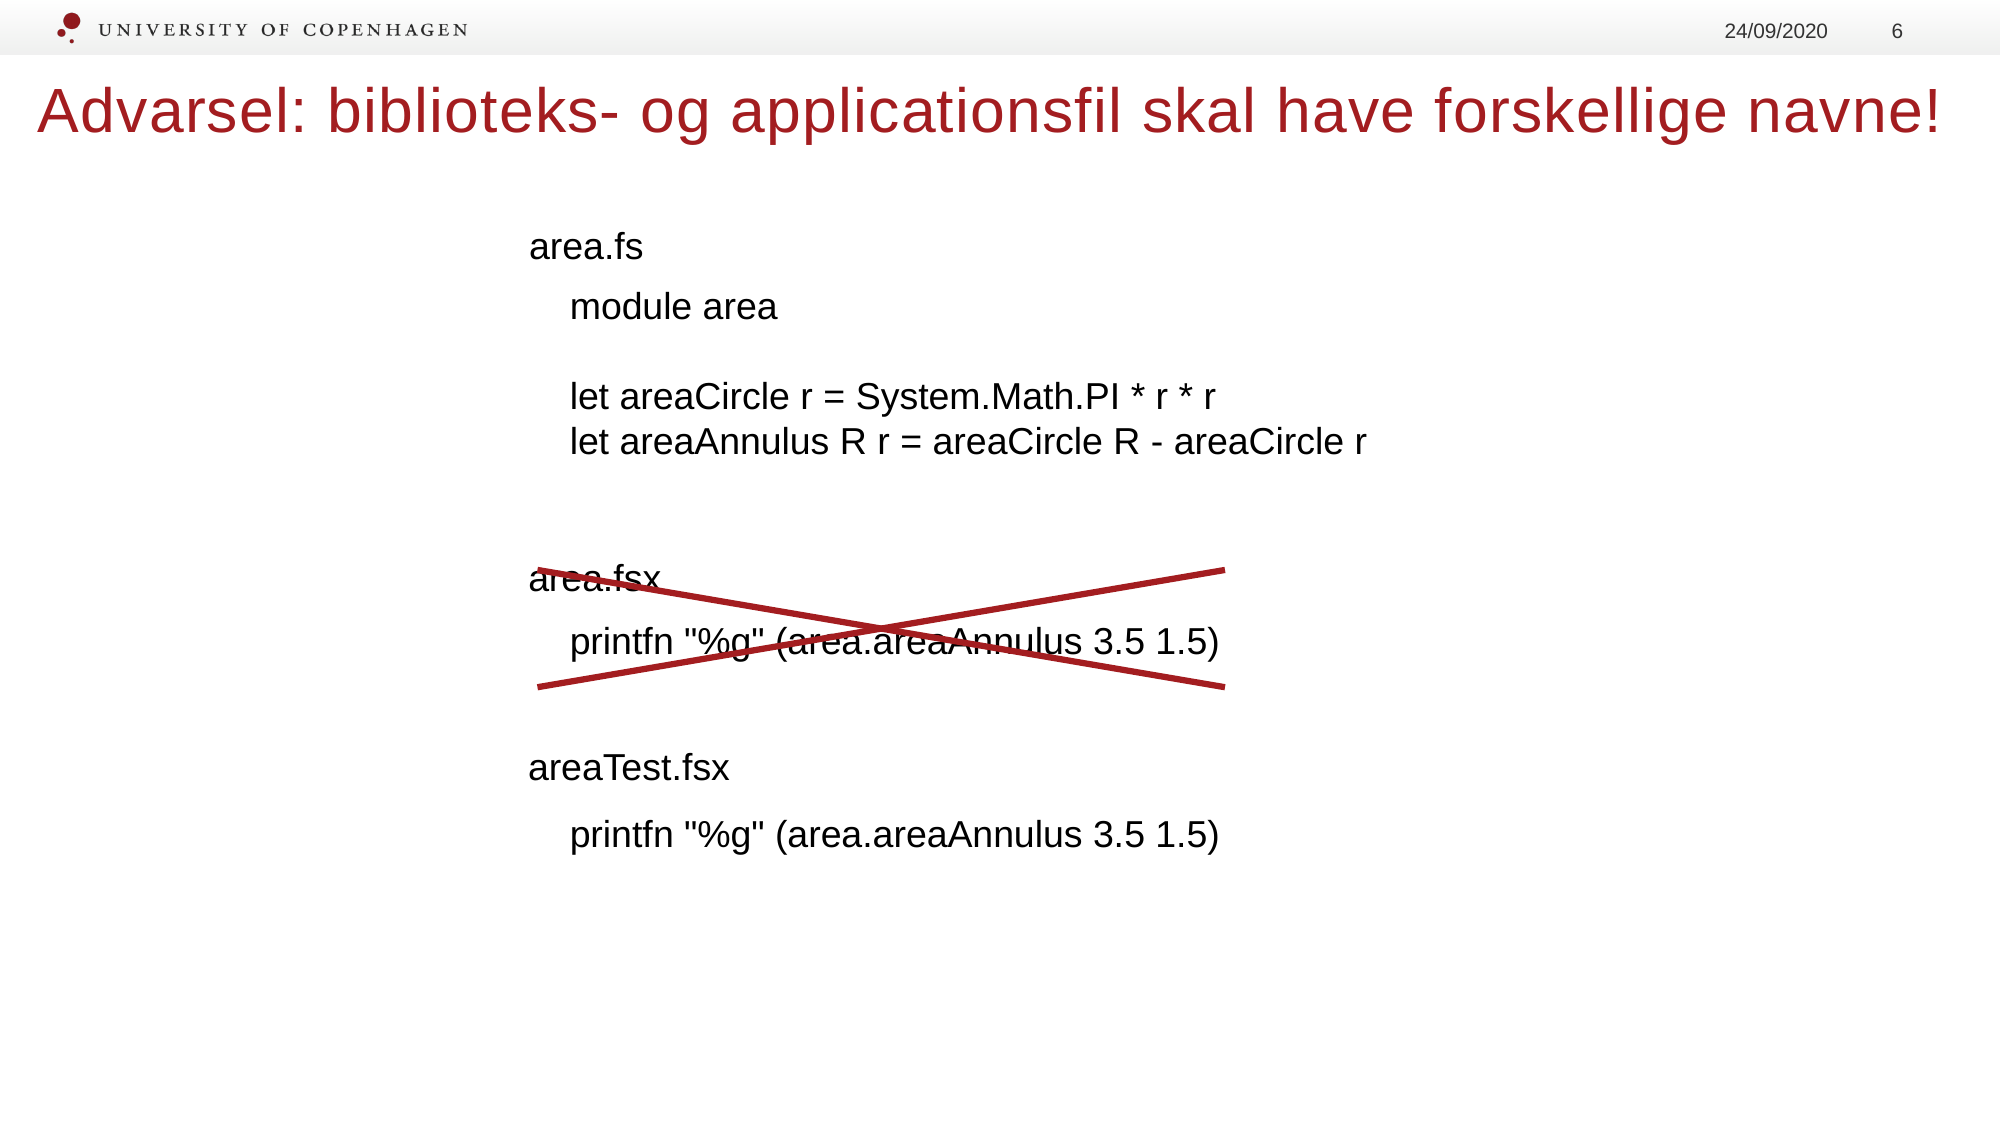

24/09/2020
6
Advarsel: biblioteks- og applicationsfil skal have forskellige navne!

area.fs
module area

let areaCircle r = System.Math.PI * r * r
let areaAnnulus R r = areaCircle R - areaCircle r
area.fsx
printfn "%g" (area.areaAnnulus 3.5 1.5)
areaTest.fsx
printfn "%g" (area.areaAnnulus 3.5 1.5)